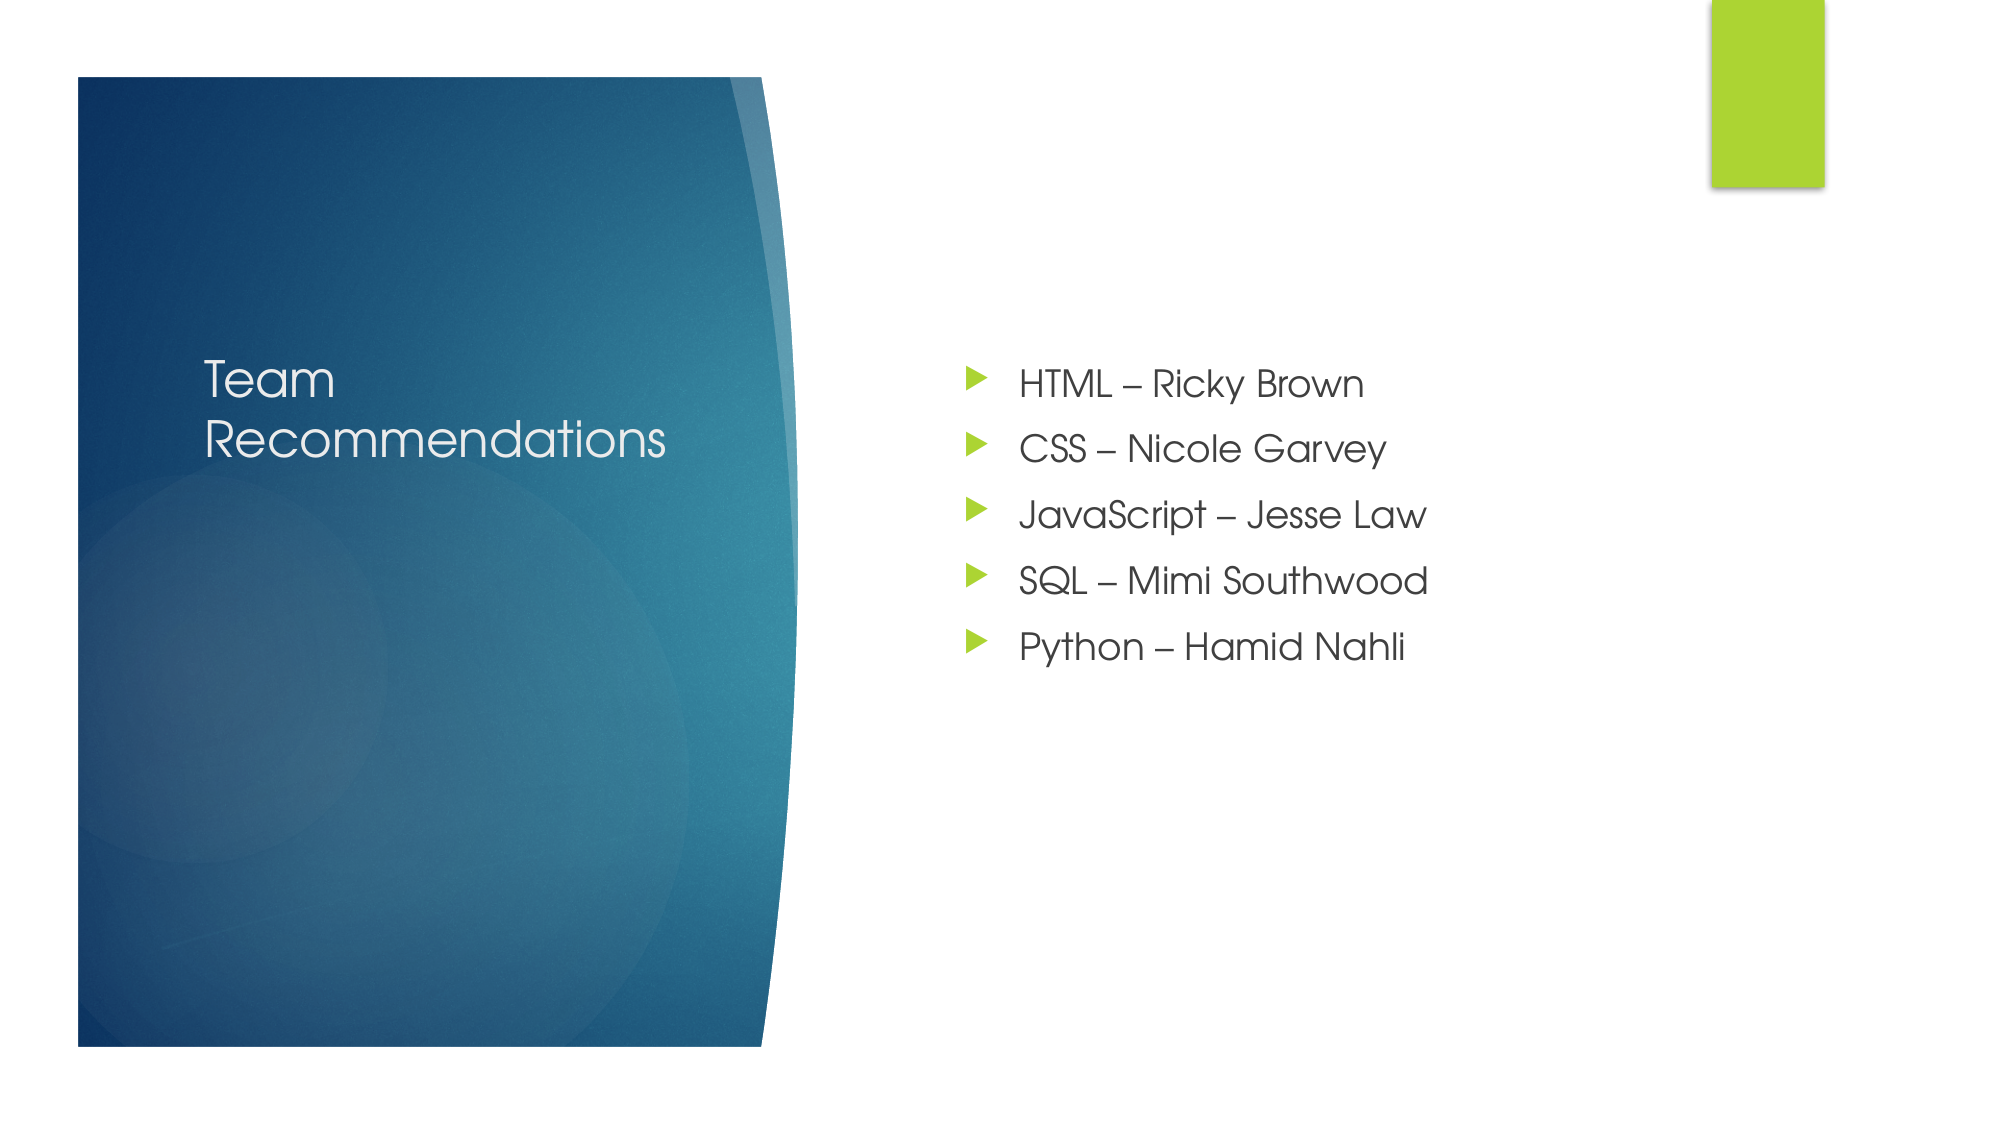

# Team Recommendations
HTML – Ricky Brown
CSS – Nicole Garvey
JavaScript – Jesse Law
SQL – Mimi Southwood
Python – Hamid Nahli